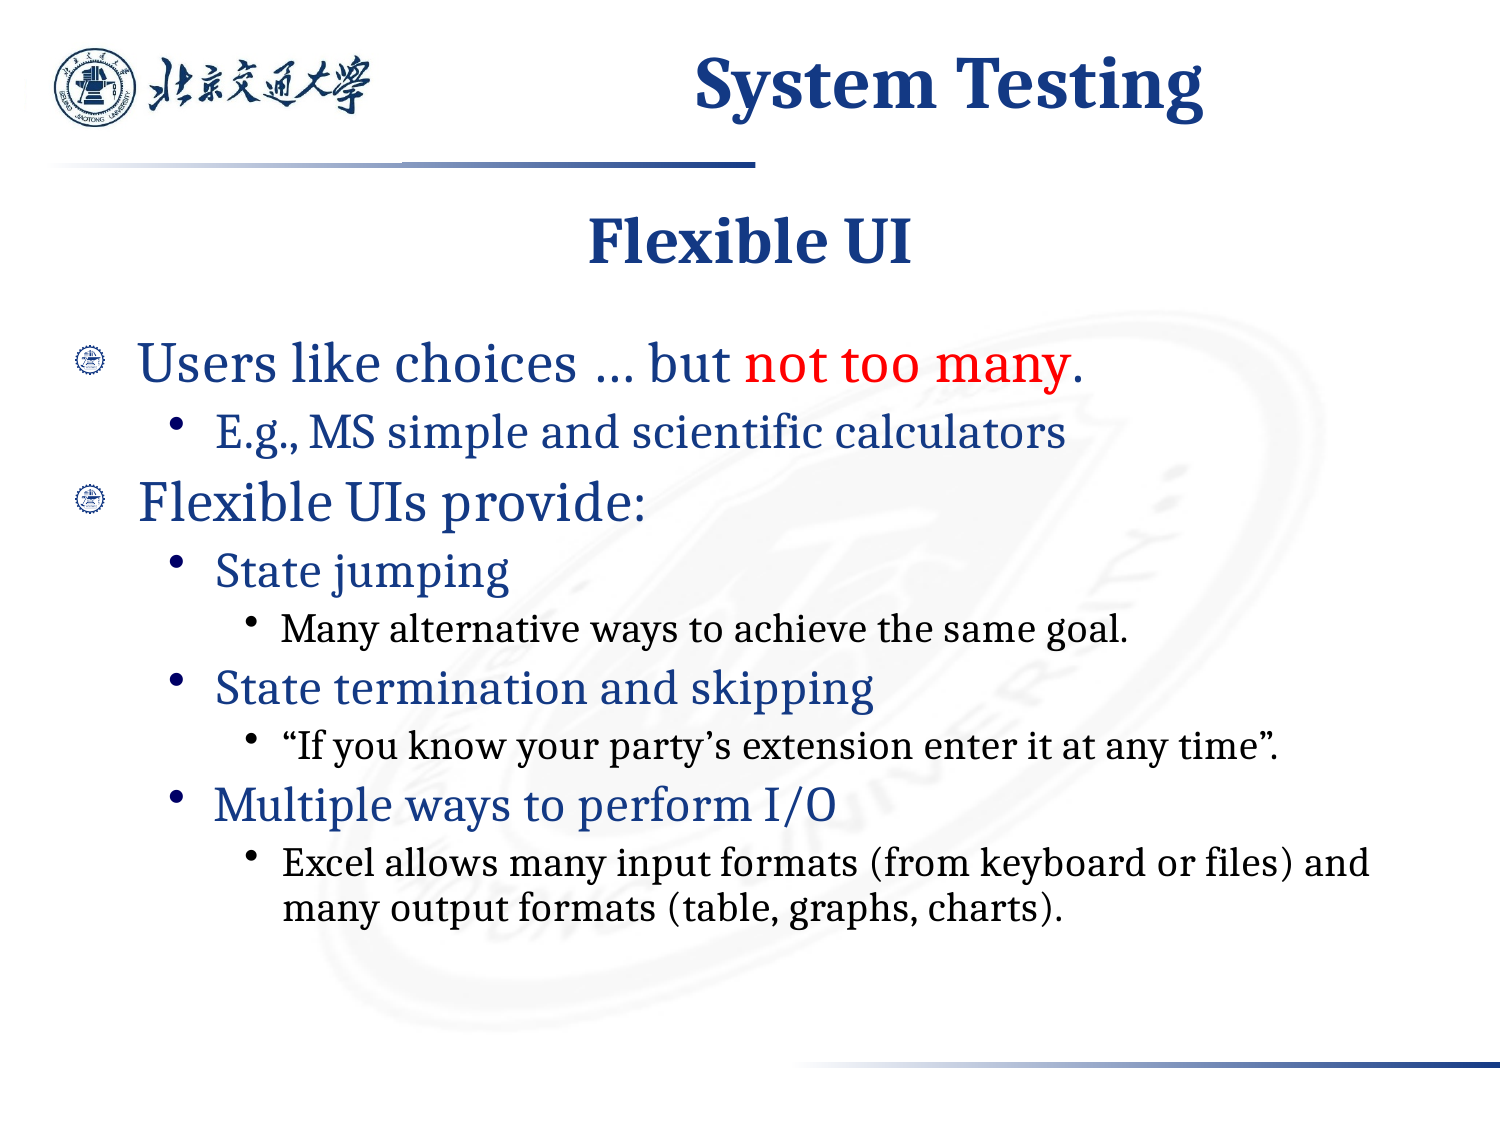

# System Testing
Flexible UI
Users like choices … but not too many.
E.g., MS simple and scientific calculators
Flexible UIs provide:
State jumping
Many alternative ways to achieve the same goal.
State termination and skipping
“If you know your party’s extension enter it at any time”.
Multiple ways to perform I/O
Excel allows many input formats (from keyboard or files) and many output formats (table, graphs, charts).